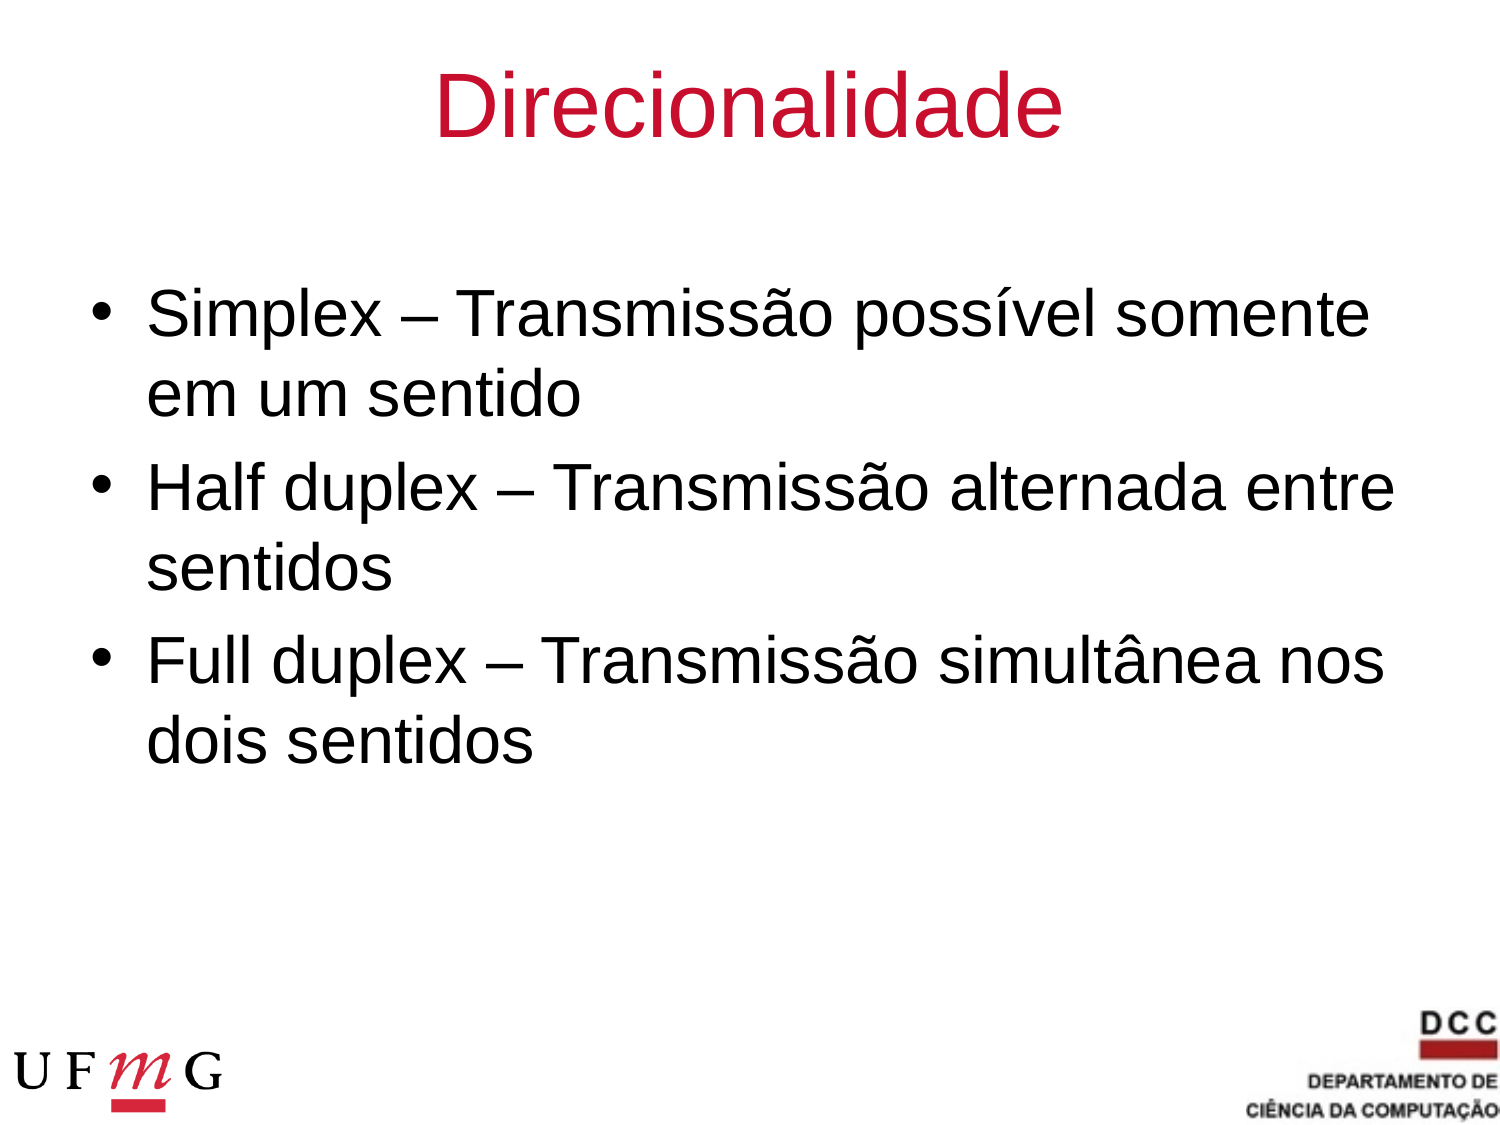

# Direcionalidade
Simplex – Transmissão possível somente em um sentido
Half duplex – Transmissão alternada entre sentidos
Full duplex – Transmissão simultânea nos dois sentidos